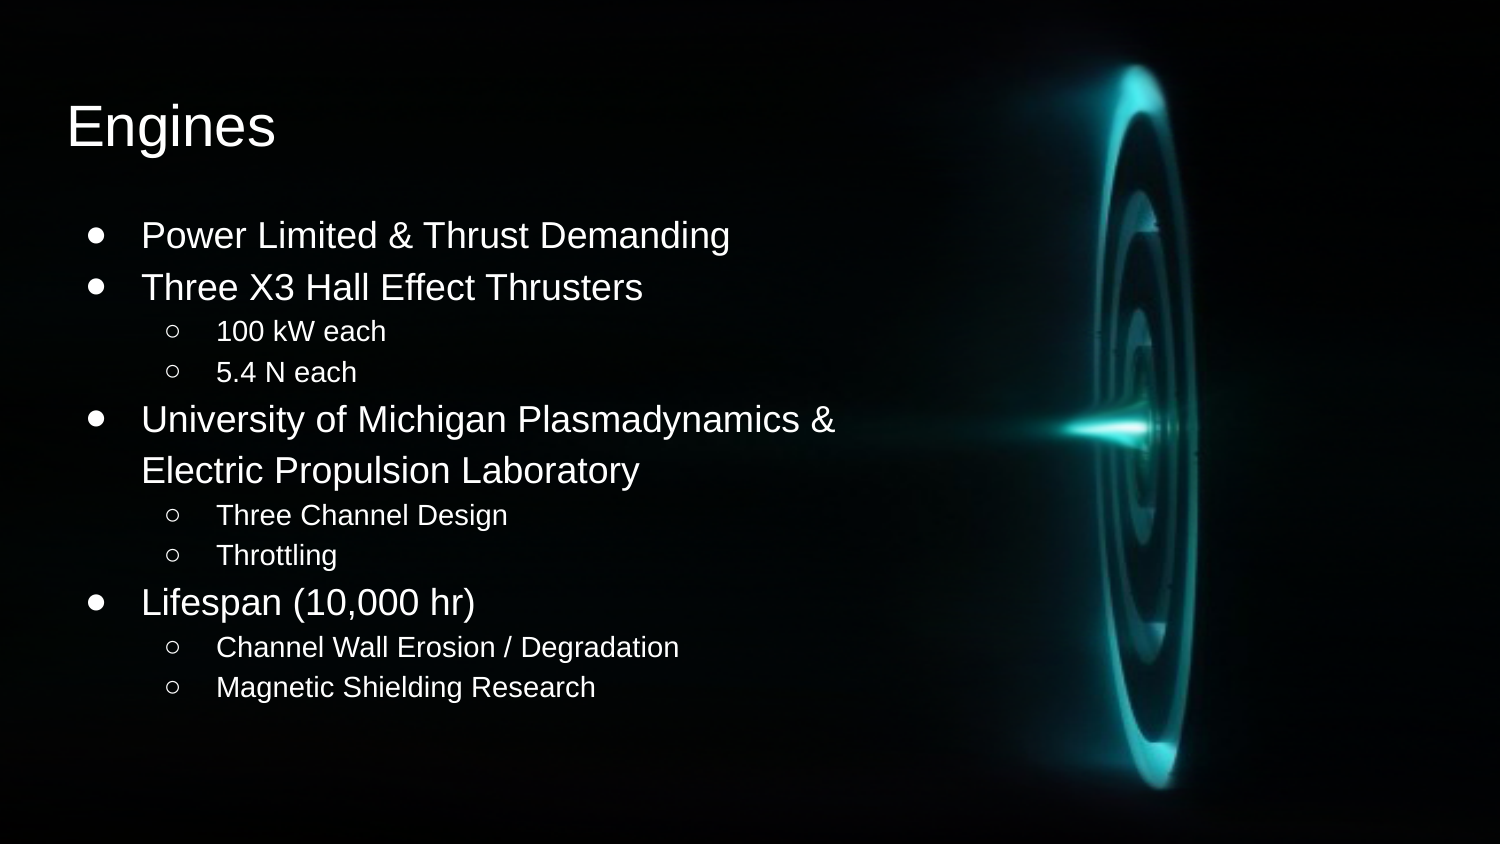

# Engines

Power Limited & Thrust Demanding
Three X3 Hall Effect Thrusters
100 kW each
5.4 N each
University of Michigan Plasmadynamics & Electric Propulsion Laboratory
Three Channel Design
Throttling
Lifespan (10,000 hr)
Channel Wall Erosion / Degradation
Magnetic Shielding Research